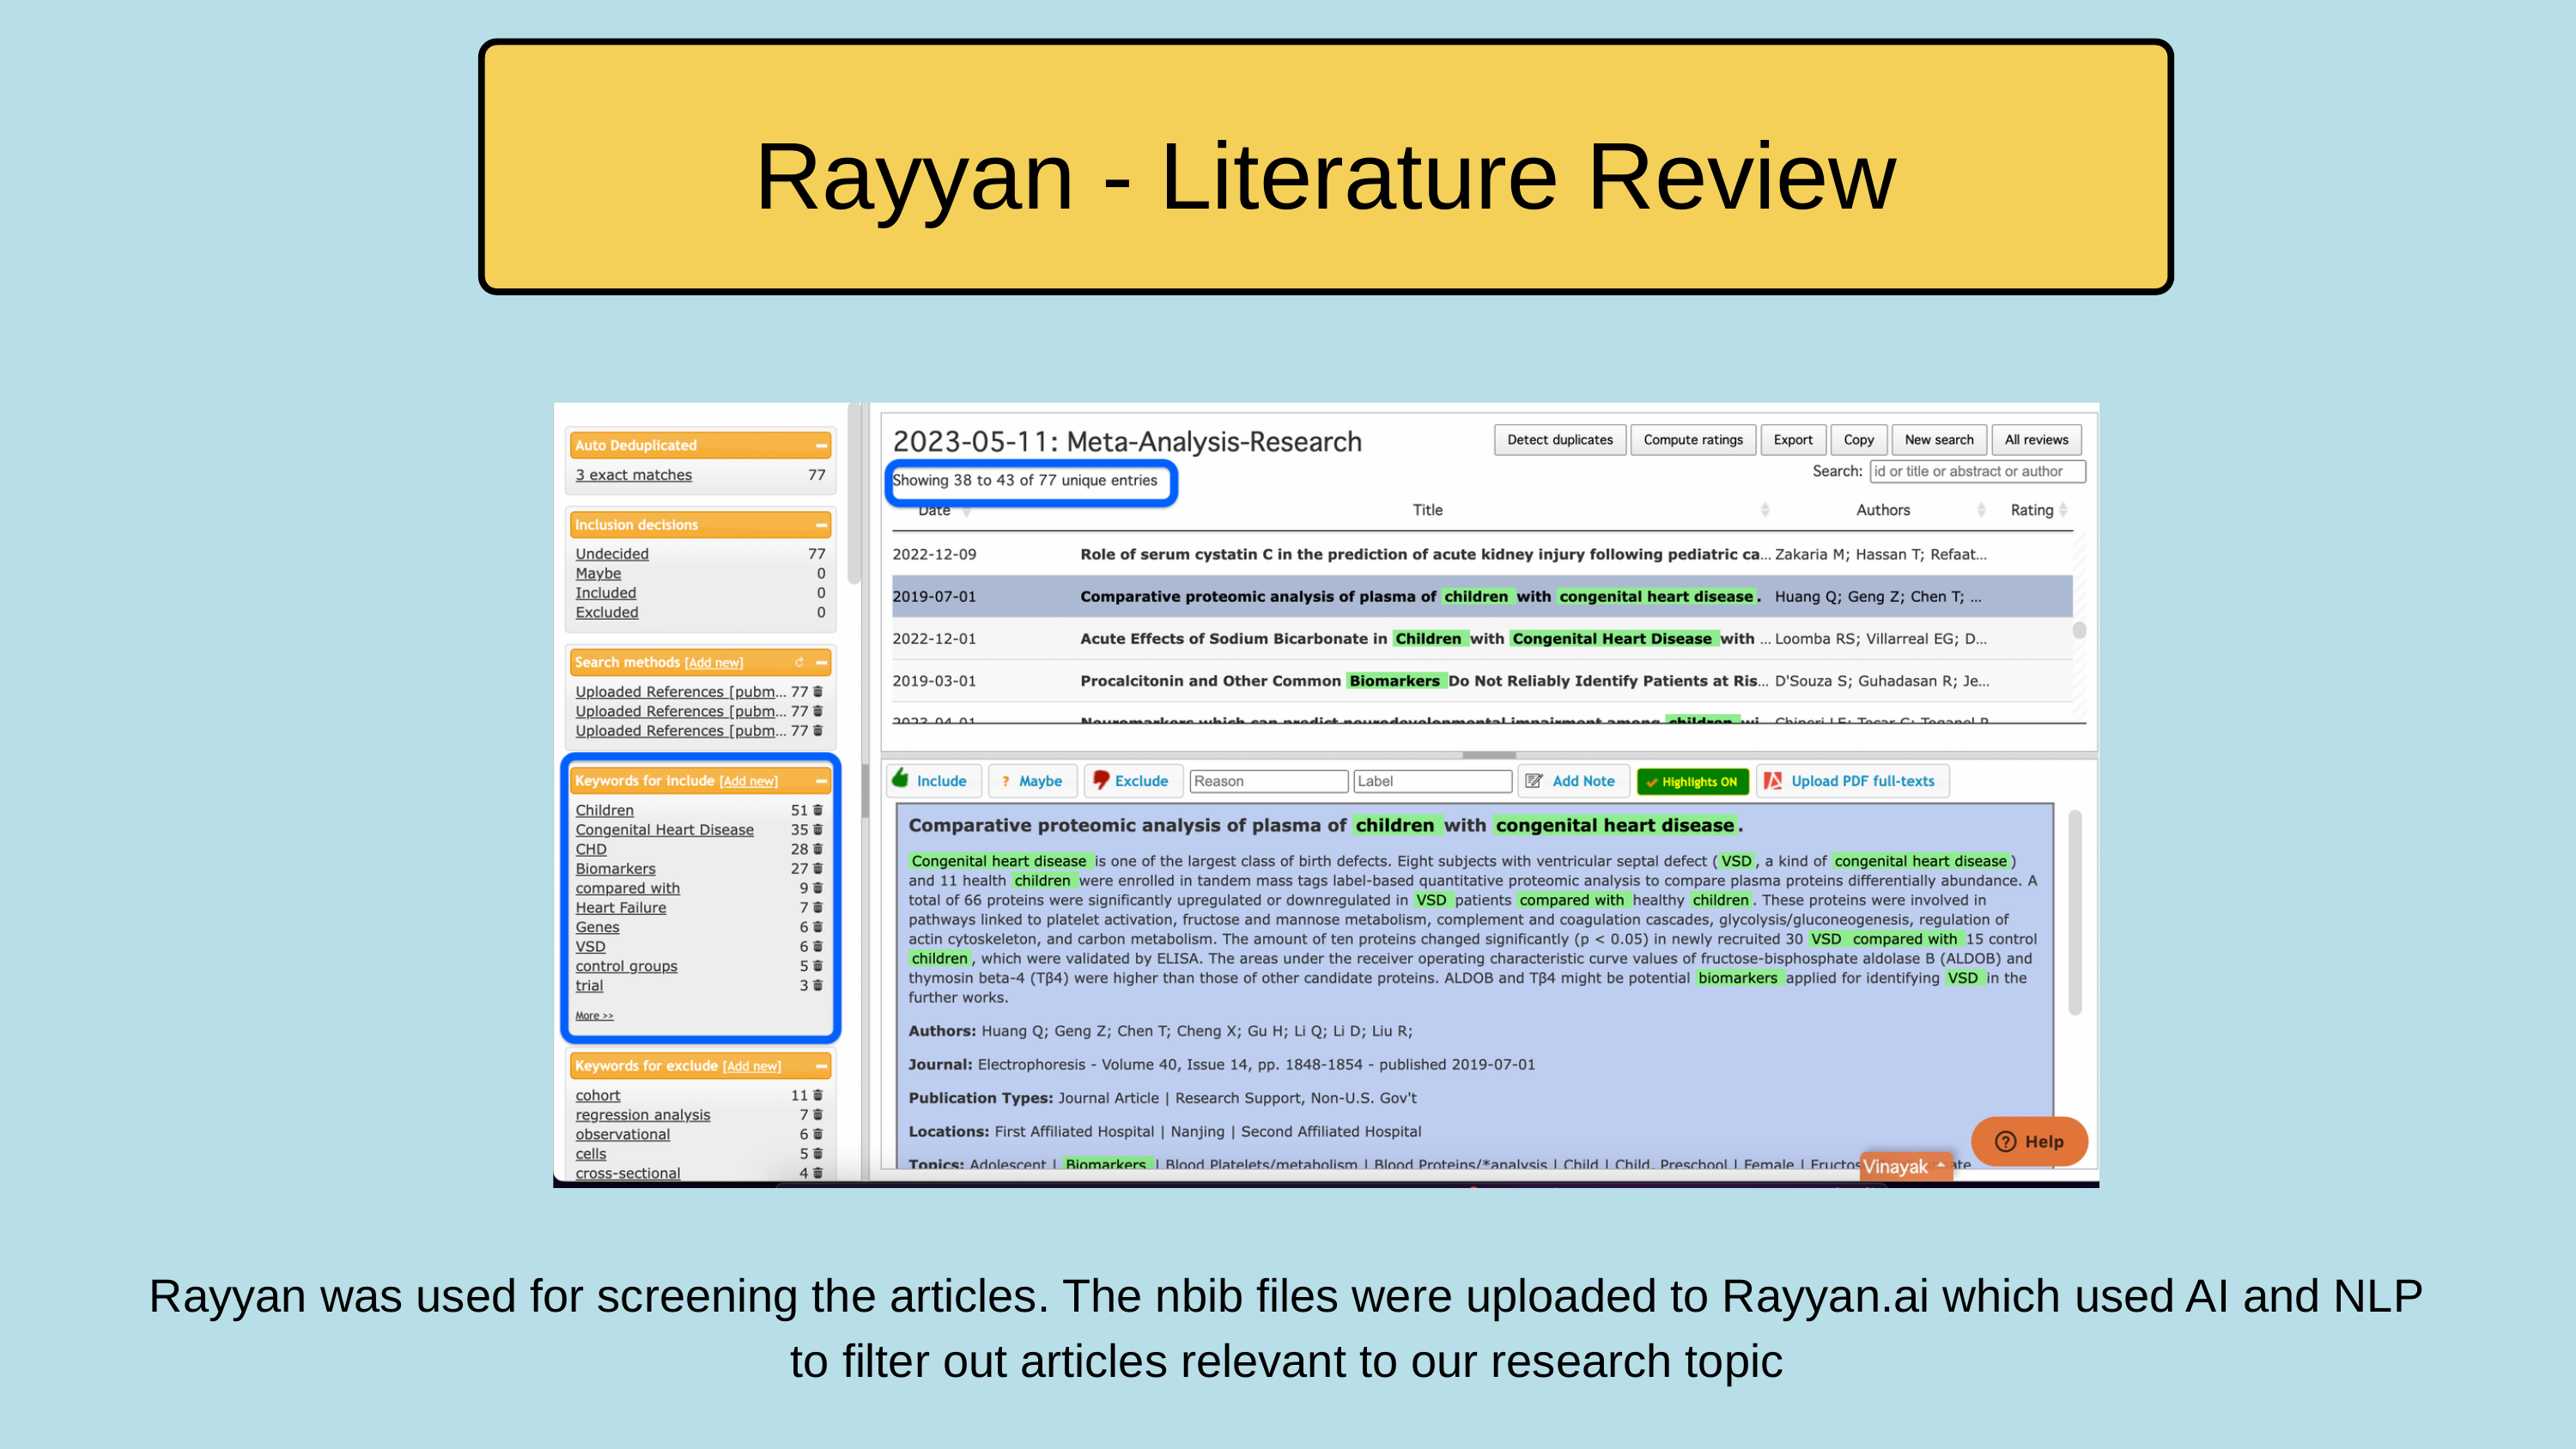

Rayyan - Literature Review

Rayyan was used for screening the articles. The nbib files were uploaded to Rayyan.ai which used AI and NLP to filter out articles relevant to our research topic